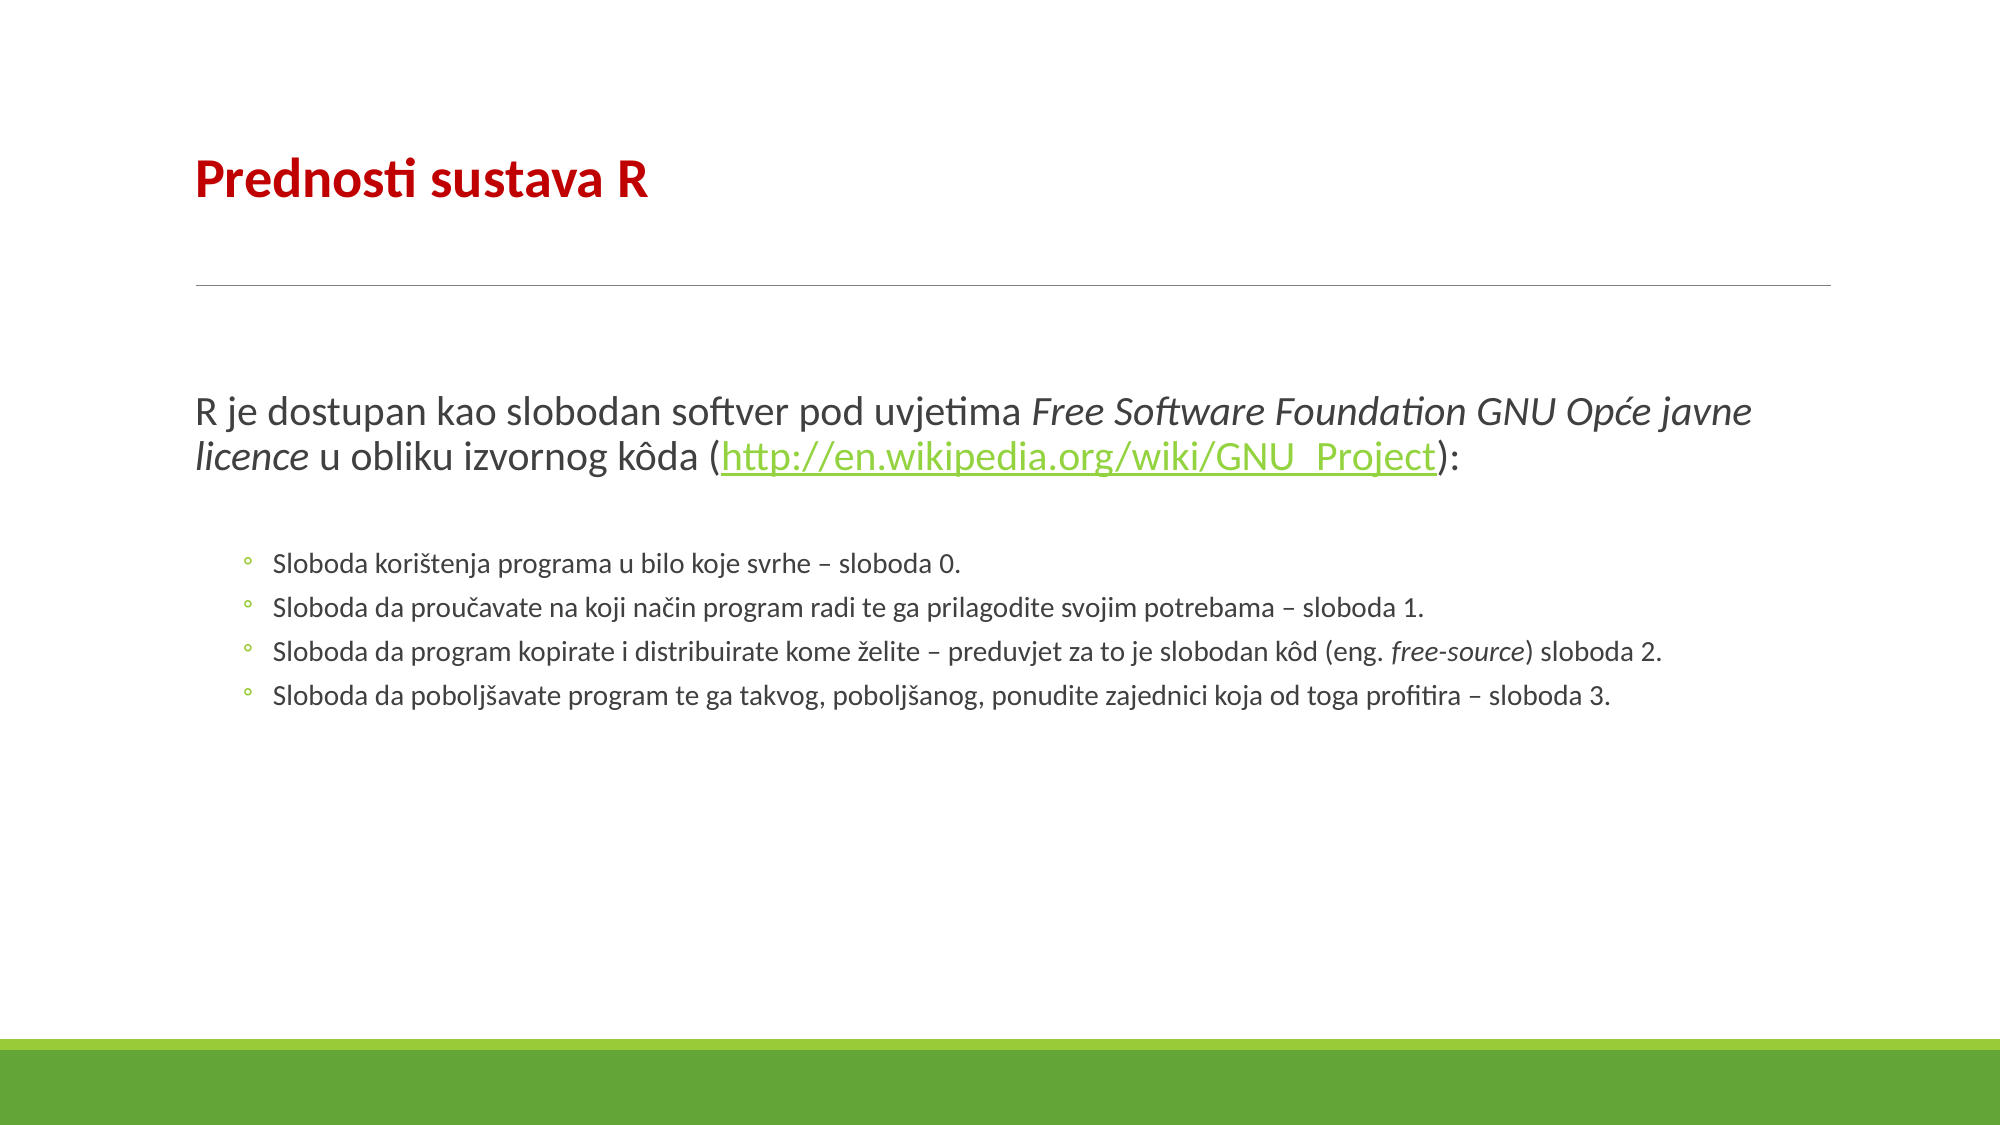

# Prednosti sustava R

R je dostupan kao slobodan softver pod uvjetima Free Software Foundation GNU Opće javne licence u obliku izvornog kôda (http://en.wikipedia.org/wiki/GNU_Project):

Sloboda korištenja programa u bilo koje svrhe – sloboda 0.
Sloboda da proučavate na koji način program radi te ga prilagodite svojim potrebama – sloboda 1.
Sloboda da program kopirate i distribuirate kome želite – preduvjet za to je slobodan kôd (eng. free-source) sloboda 2.
Sloboda da poboljšavate program te ga takvog, poboljšanog, ponudite zajednici koja od toga profitira – sloboda 3.